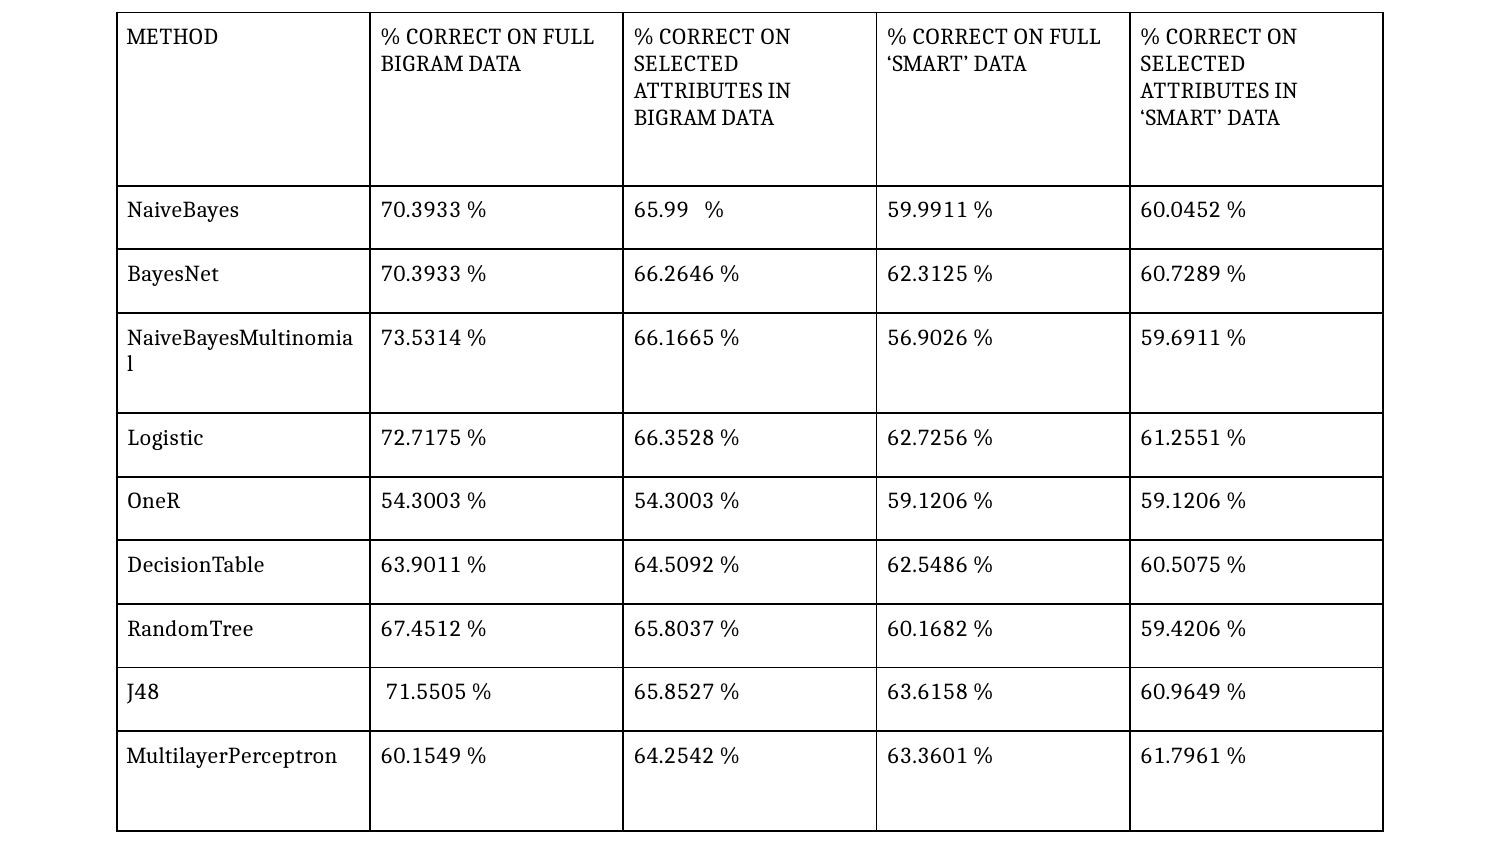

| METHOD | % CORRECT ON FULL BIGRAM DATA | % CORRECT ON SELECTED ATTRIBUTES IN BIGRAM DATA | % CORRECT ON FULL ‘SMART’ DATA | % CORRECT ON SELECTED ATTRIBUTES IN ‘SMART’ DATA |
| --- | --- | --- | --- | --- |
| NaiveBayes | 70.3933 % | 65.99 % | 59.9911 % | 60.0452 % |
| BayesNet | 70.3933 % | 66.2646 % | 62.3125 % | 60.7289 % |
| NaiveBayesMultinomial | 73.5314 % | 66.1665 % | 56.9026 % | 59.6911 % |
| Logistic | 72.7175 % | 66.3528 % | 62.7256 % | 61.2551 % |
| OneR | 54.3003 % | 54.3003 % | 59.1206 % | 59.1206 % |
| DecisionTable | 63.9011 % | 64.5092 % | 62.5486 % | 60.5075 % |
| RandomTree | 67.4512 % | 65.8037 % | 60.1682 % | 59.4206 % |
| J48 | 71.5505 % | 65.8527 % | 63.6158 % | 60.9649 % |
| MultilayerPerceptron | 60.1549 % | 64.2542 % | 63.3601 % | 61.7961 % |